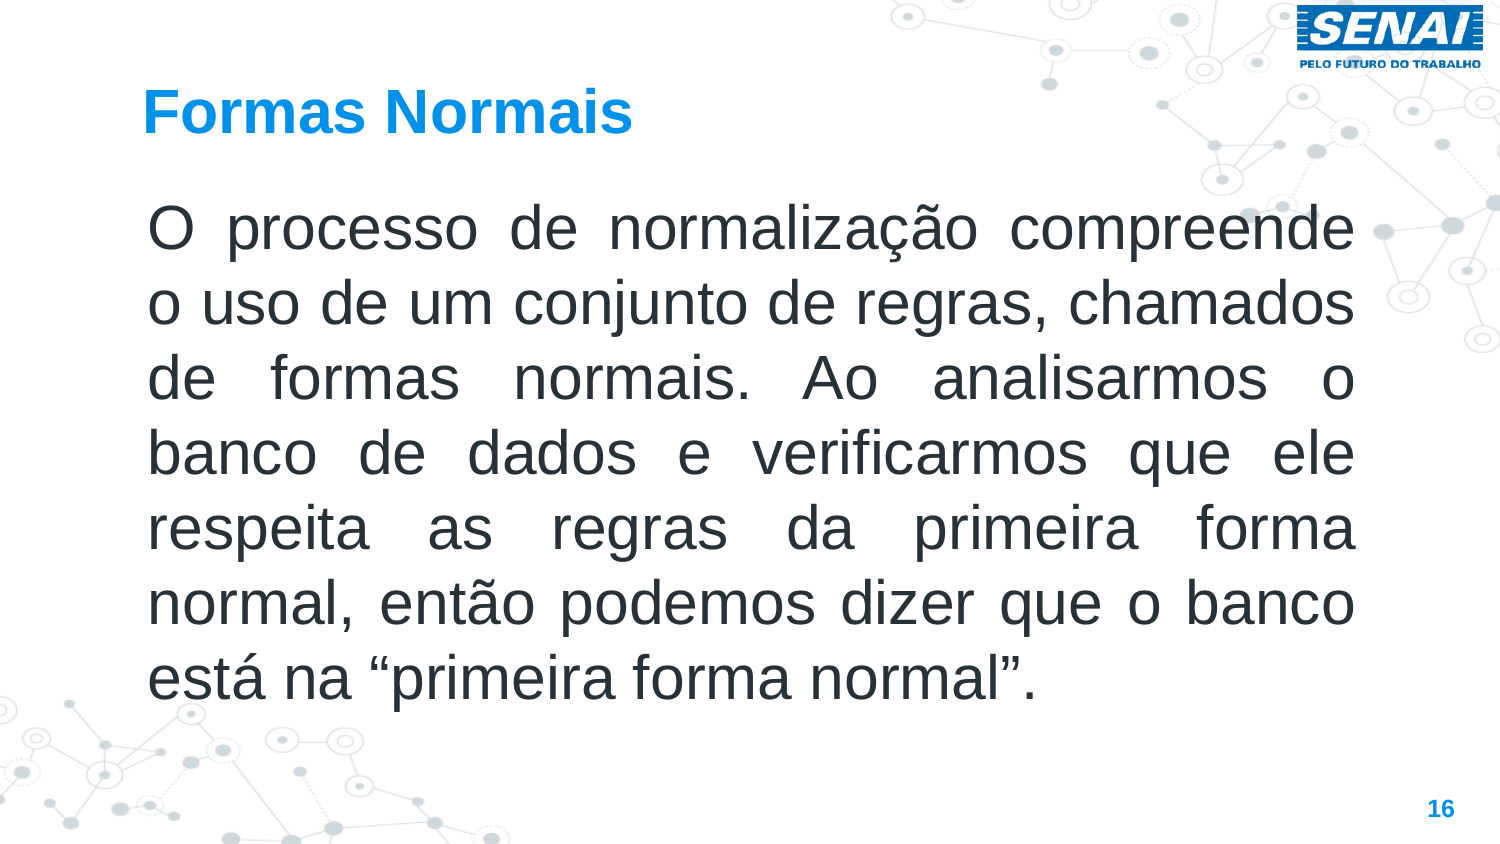

# Formas Normais
O processo de normalização compreende o uso de um conjunto de regras, chamados de formas normais. Ao analisarmos o banco de dados e verificarmos que ele respeita as regras da primeira forma normal, então podemos dizer que o banco está na “primeira forma normal”.
16